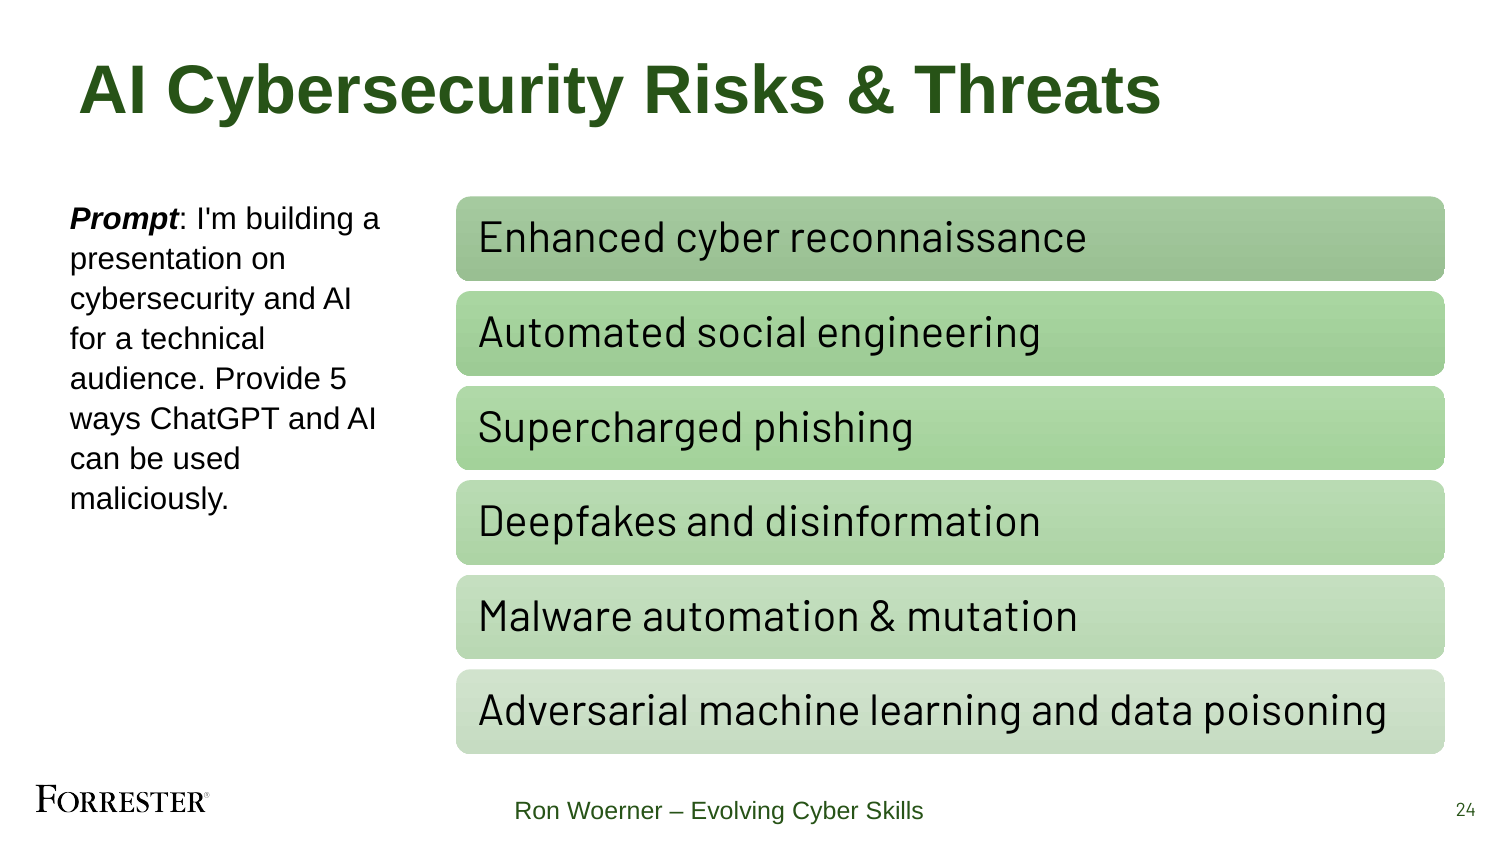

# AI Cybersecurity Risks & Threats
Enhanced cyber reconnaissance
Automated social engineering
Supercharged phishing
Deepfakes and disinformation
Malware automation & mutation
Adversarial machine learning and data poisoning
Prompt: I'm building a presentation on cybersecurity and AI for a technical audience. Provide 5 ways ChatGPT and AI can be used maliciously.
24